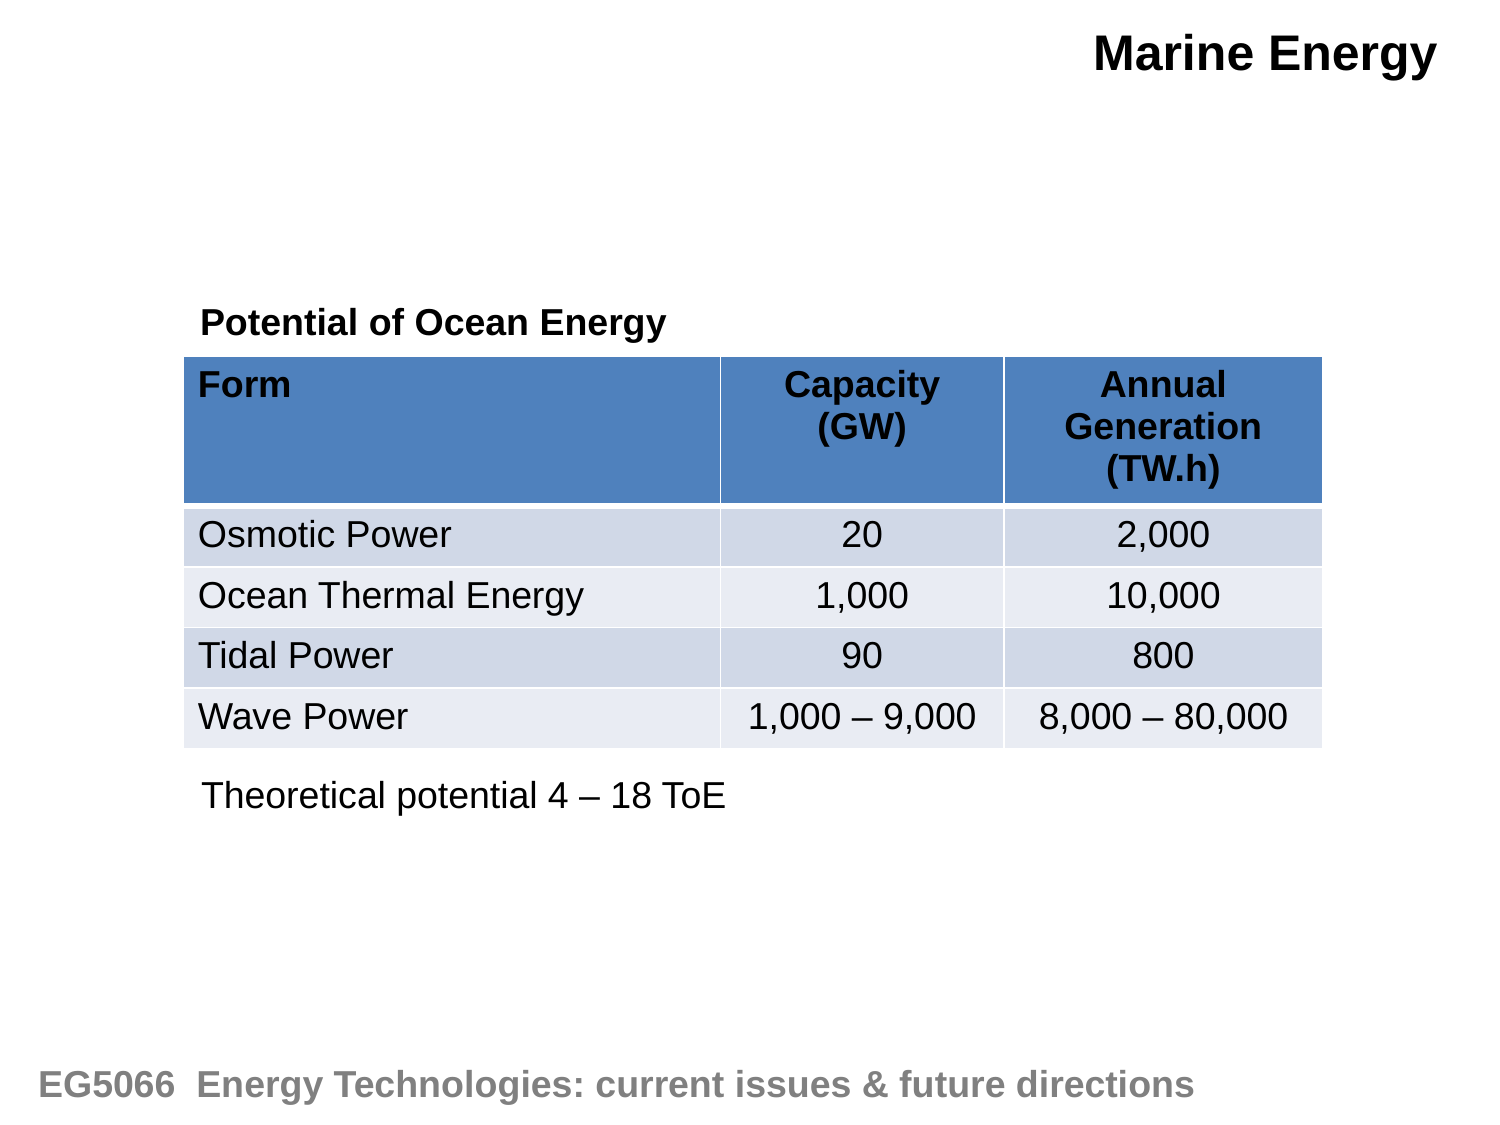

Marine Energy
Potential of Ocean Energy
| Form | Capacity (GW) | Annual Generation (TW.h) |
| --- | --- | --- |
| Osmotic Power | 20 | 2,000 |
| Ocean Thermal Energy | 1,000 | 10,000 |
| Tidal Power | 90 | 800 |
| Wave Power | 1,000 – 9,000 | 8,000 – 80,000 |
Theoretical potential 4 – 18 ToE
EG5066  Energy Technologies: current issues & future directions